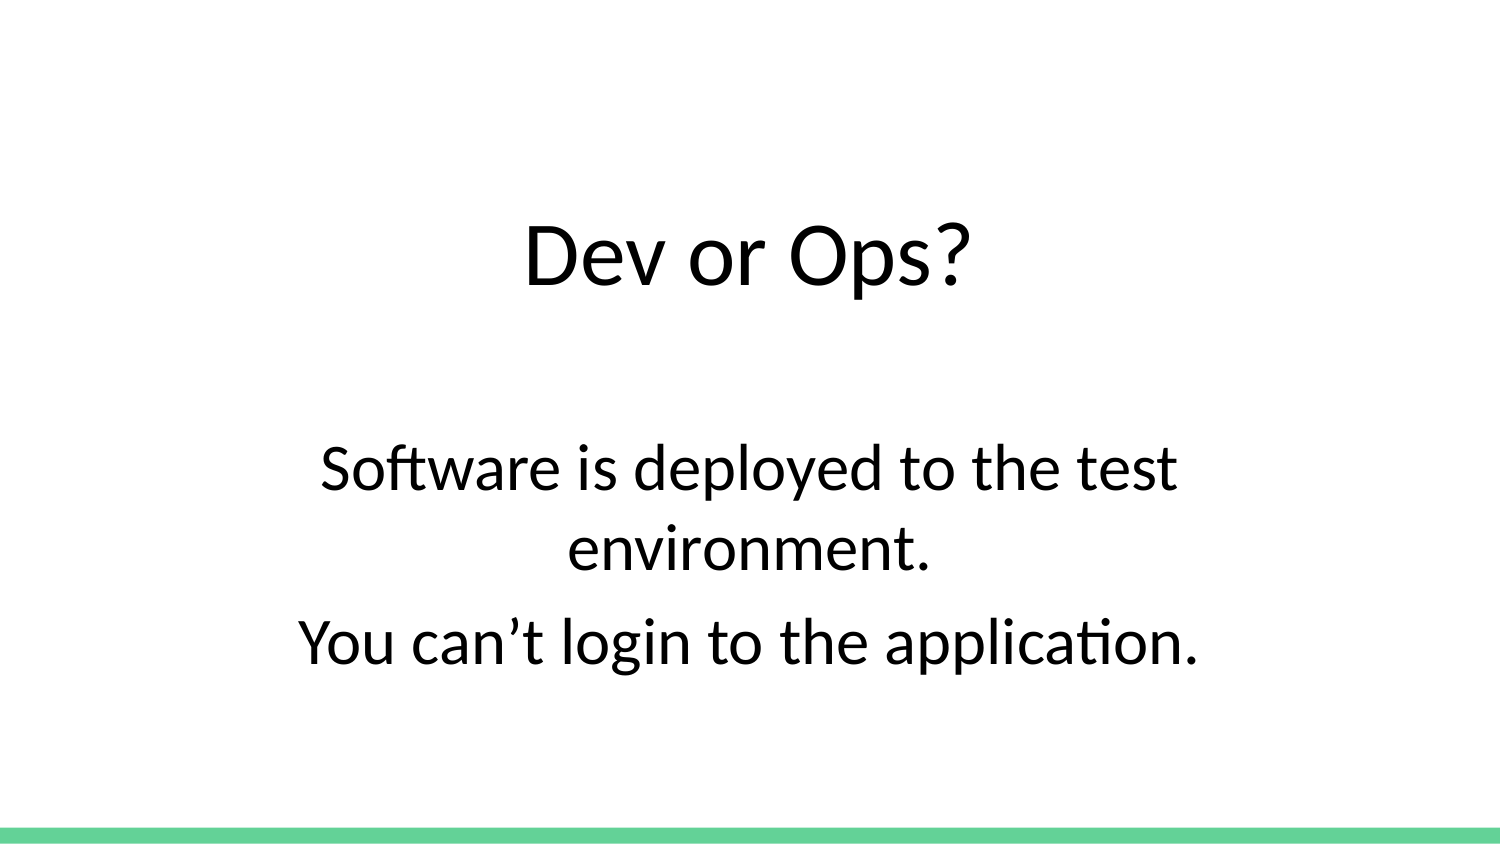

Dev or Ops?
Software is deployed to the test environment.
You can’t login to the application.